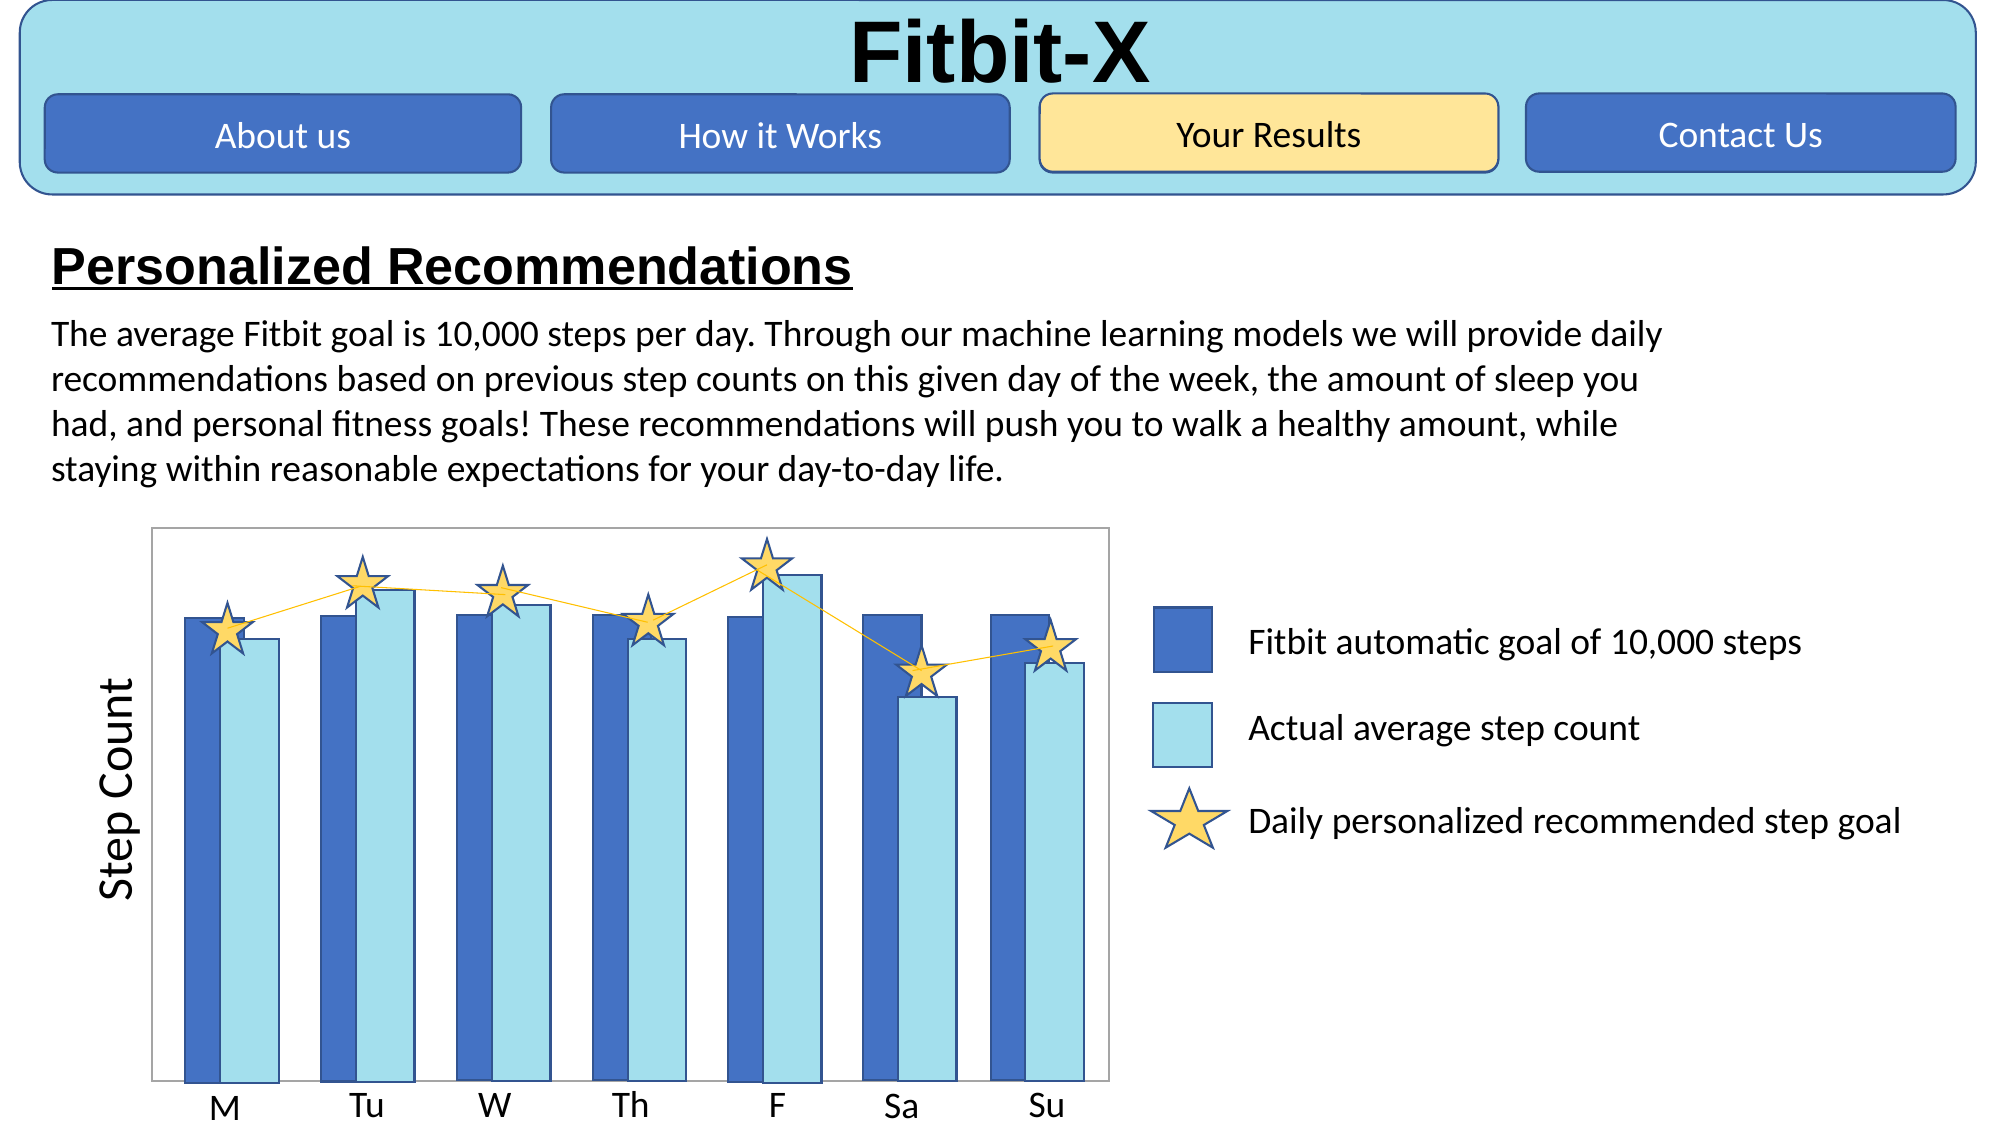

# Fitbit-X
Your Results
Contact Us
How it Works
Meet the Team
About us
Personalized Recommendations
The average Fitbit goal is 10,000 steps per day. Through our machine learning models we will provide daily recommendations based on previous step counts on this given day of the week, the amount of sleep you had, and personal fitness goals! These recommendations will push you to walk a healthy amount, while staying within reasonable expectations for your day-to-day life.

Fitbit automatic goal of 10,000 steps

Actual average step count

Step Count

Daily personalized recommended step goal
Tu
Th
F
Su
W
Sa
M